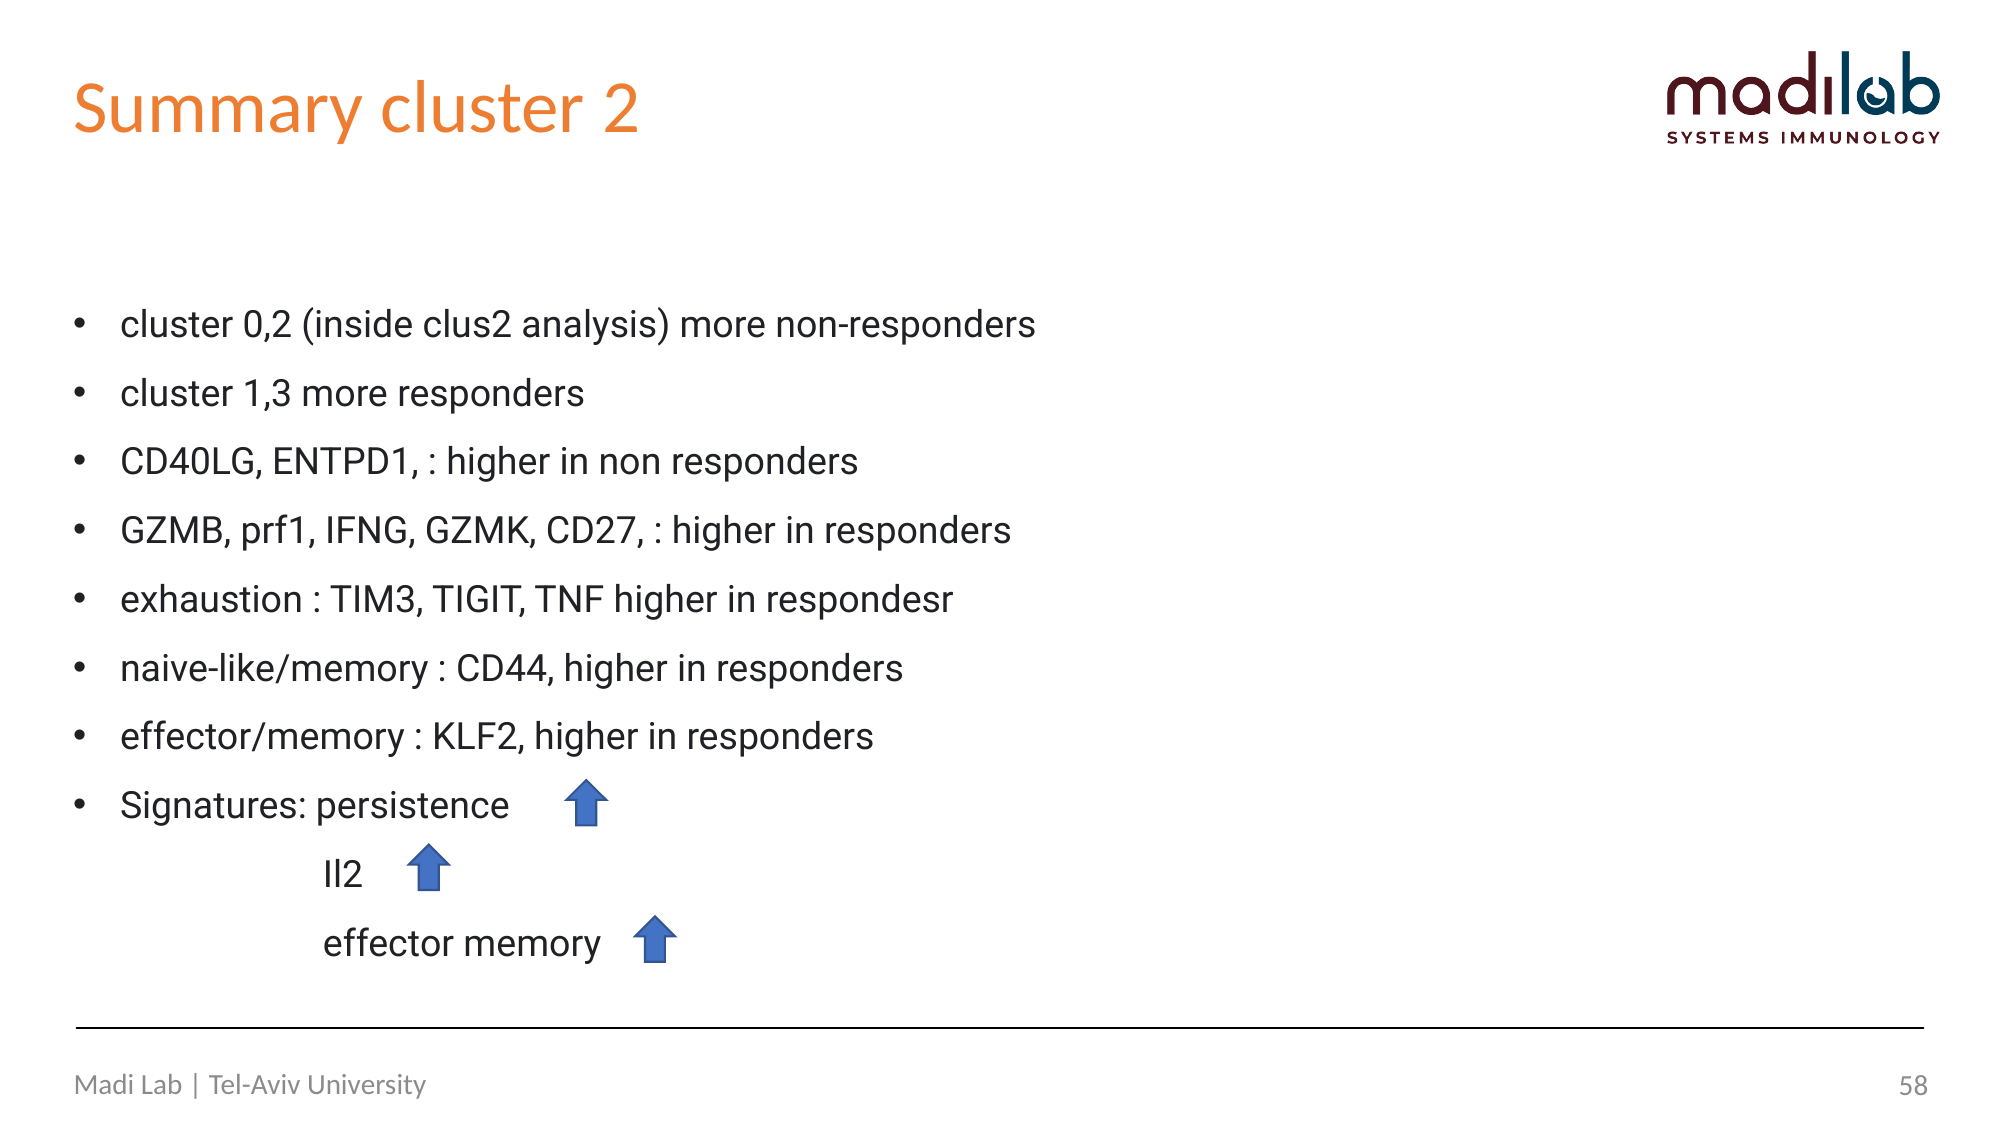

# Summary cluster 2

cluster 0,2 (inside clus2 analysis) more non-responders
cluster 1,3 more responders
CD40LG, ENTPD1, : higher in non responders
GZMB, prf1, IFNG, GZMK, CD27, : higher in responders
exhaustion : TIM3, TIGIT, TNF higher in respondesr
naive-like/memory : CD44, higher in responders
effector/memory : KLF2, higher in responders
Signatures: persistence
                           Il2
                           effector memory

Madi Lab | Tel-Aviv University
58